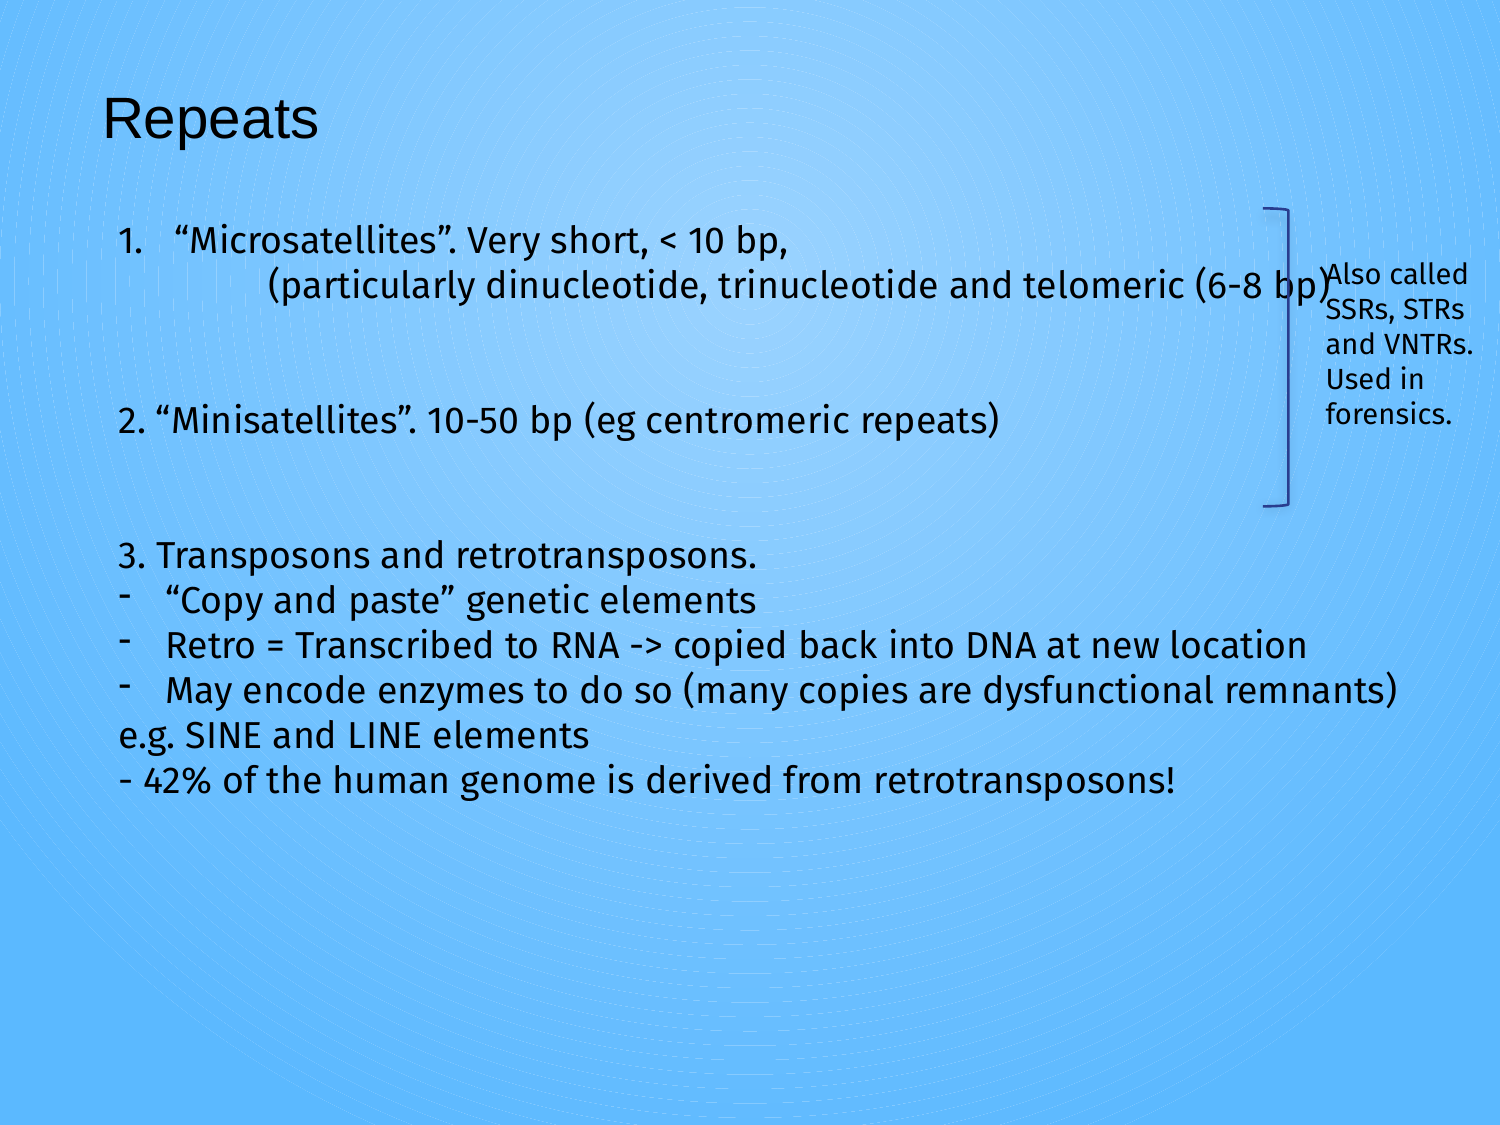

Repeats
“Microsatellites”. Very short, < 10 bp,
 	(particularly dinucleotide, trinucleotide and telomeric (6-8 bp)

2. “Minisatellites”. 10-50 bp (eg centromeric repeats)

3. Transposons and retrotransposons.
“Copy and paste” genetic elements
Retro = Transcribed to RNA -> copied back into DNA at new location
May encode enzymes to do so (many copies are dysfunctional remnants)
e.g. SINE and LINE elements
- 42% of the human genome is derived from retrotransposons!

Also called SSRs, STRs and VNTRs. Used in forensics.